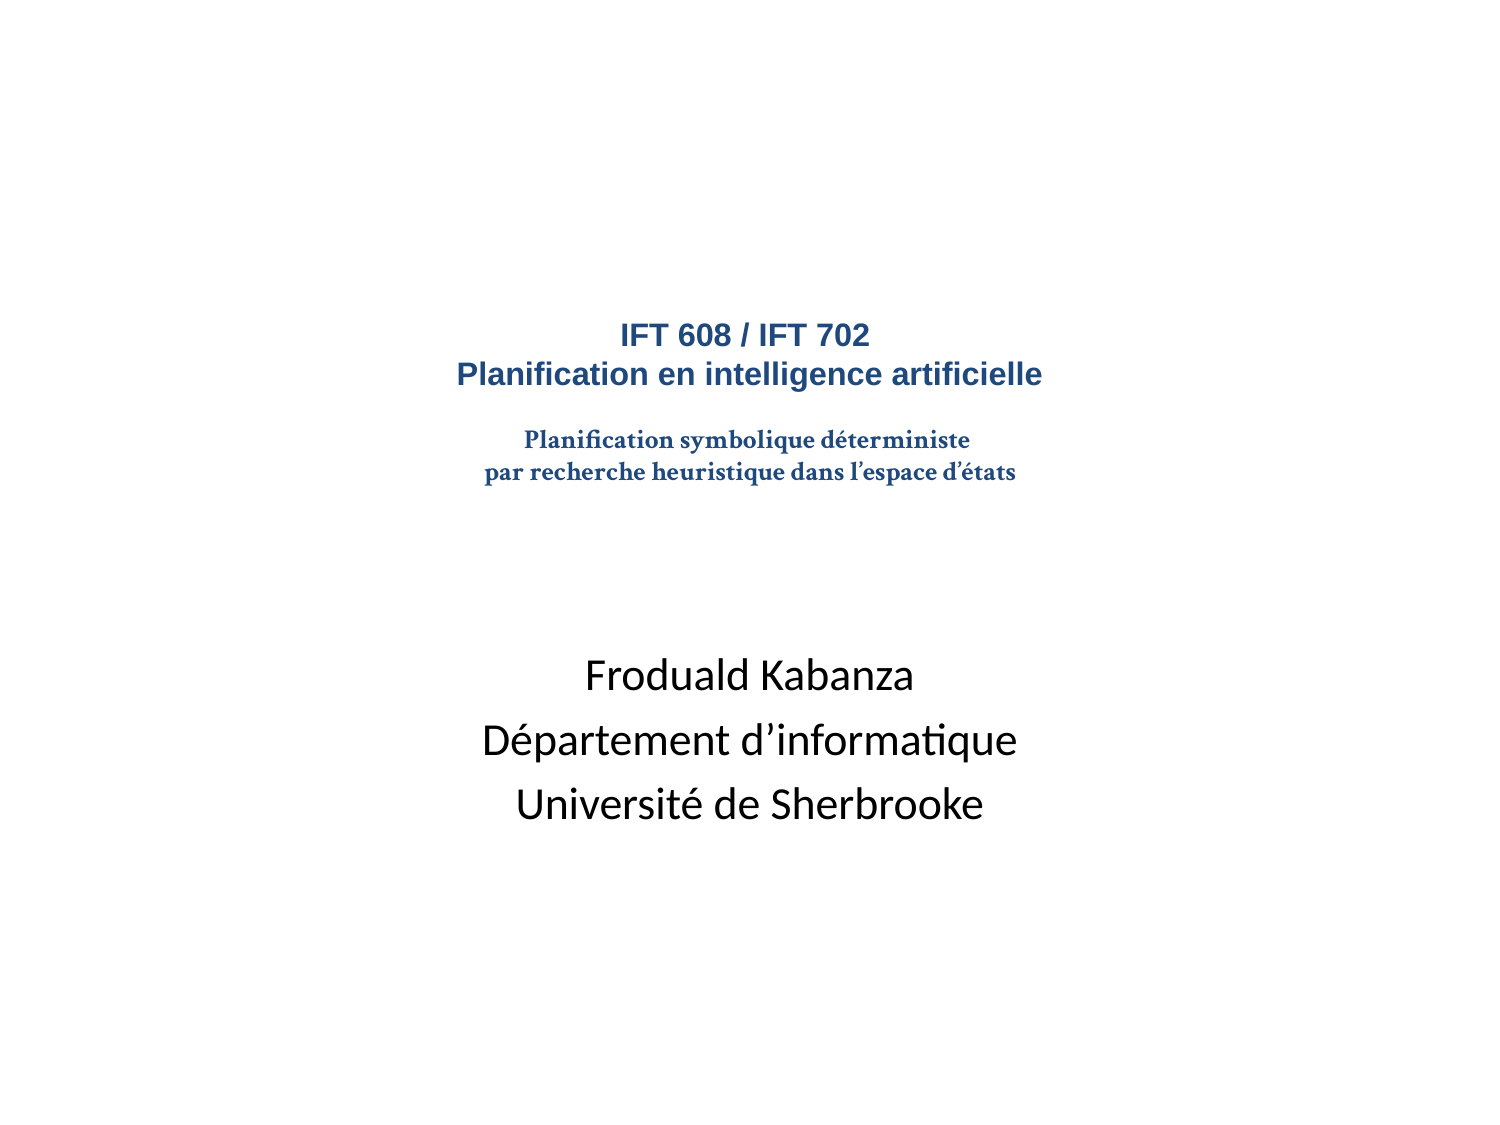

# IFT 608 / IFT 702 Planification en intelligence artificielle Planification symbolique déterministe par recherche heuristique dans l’espace d’états
Froduald Kabanza
Département d’informatique
Université de Sherbrooke